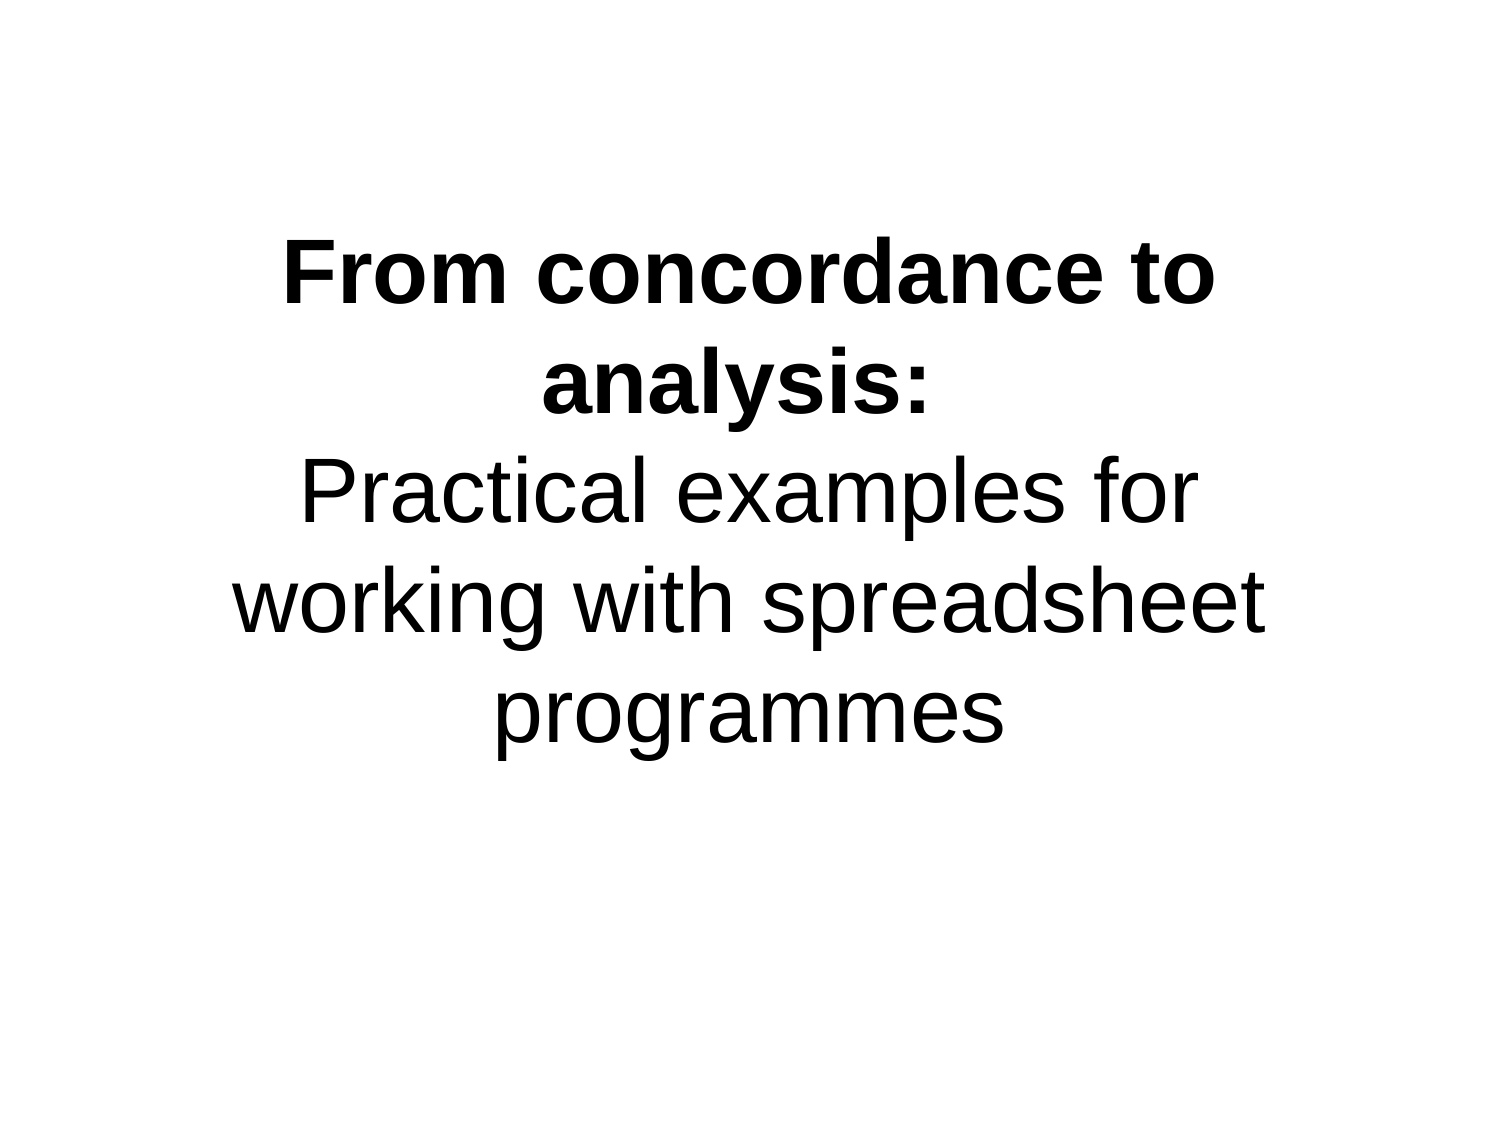

# From concordance to analysis: Practical examples for working with spreadsheet programmes